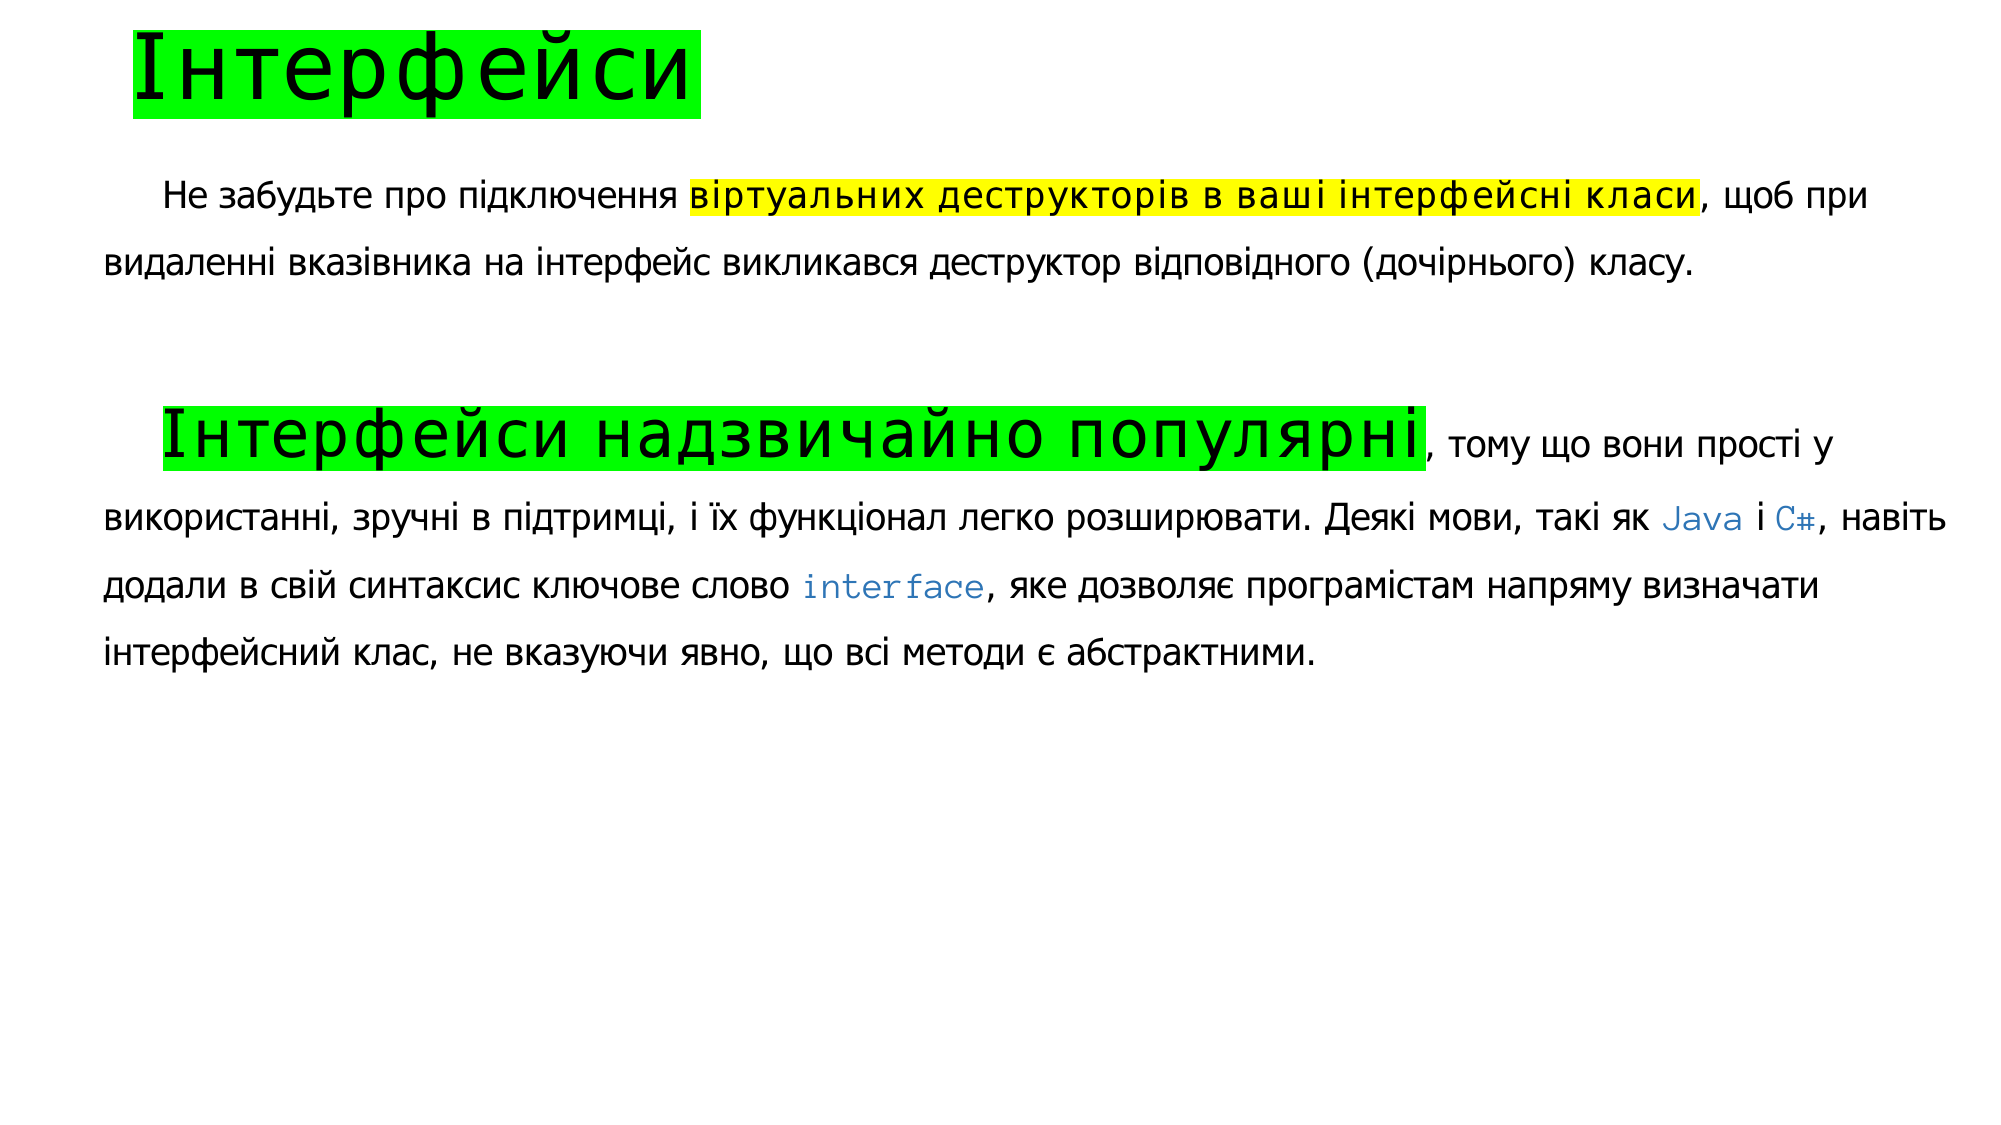

# Інтерфейси
Не забудьте про підключення віртуальних деструкторів в ваші інтерфейсні класи, щоб при видаленні вказівника на інтерфейс викликався деструктор відповідного (дочірнього) класу.

Інтерфейси надзвичайно популярні, тому що вони прості у використанні, зручні в підтримці, і їх функціонал легко розширювати. Деякі мови, такі як Java і C#, навіть додали в свій синтаксис ключове слово interface, яке дозволяє програмістам напряму визначати інтерфейсний клас, не вказуючи явно, що всі методи є абстрактними.